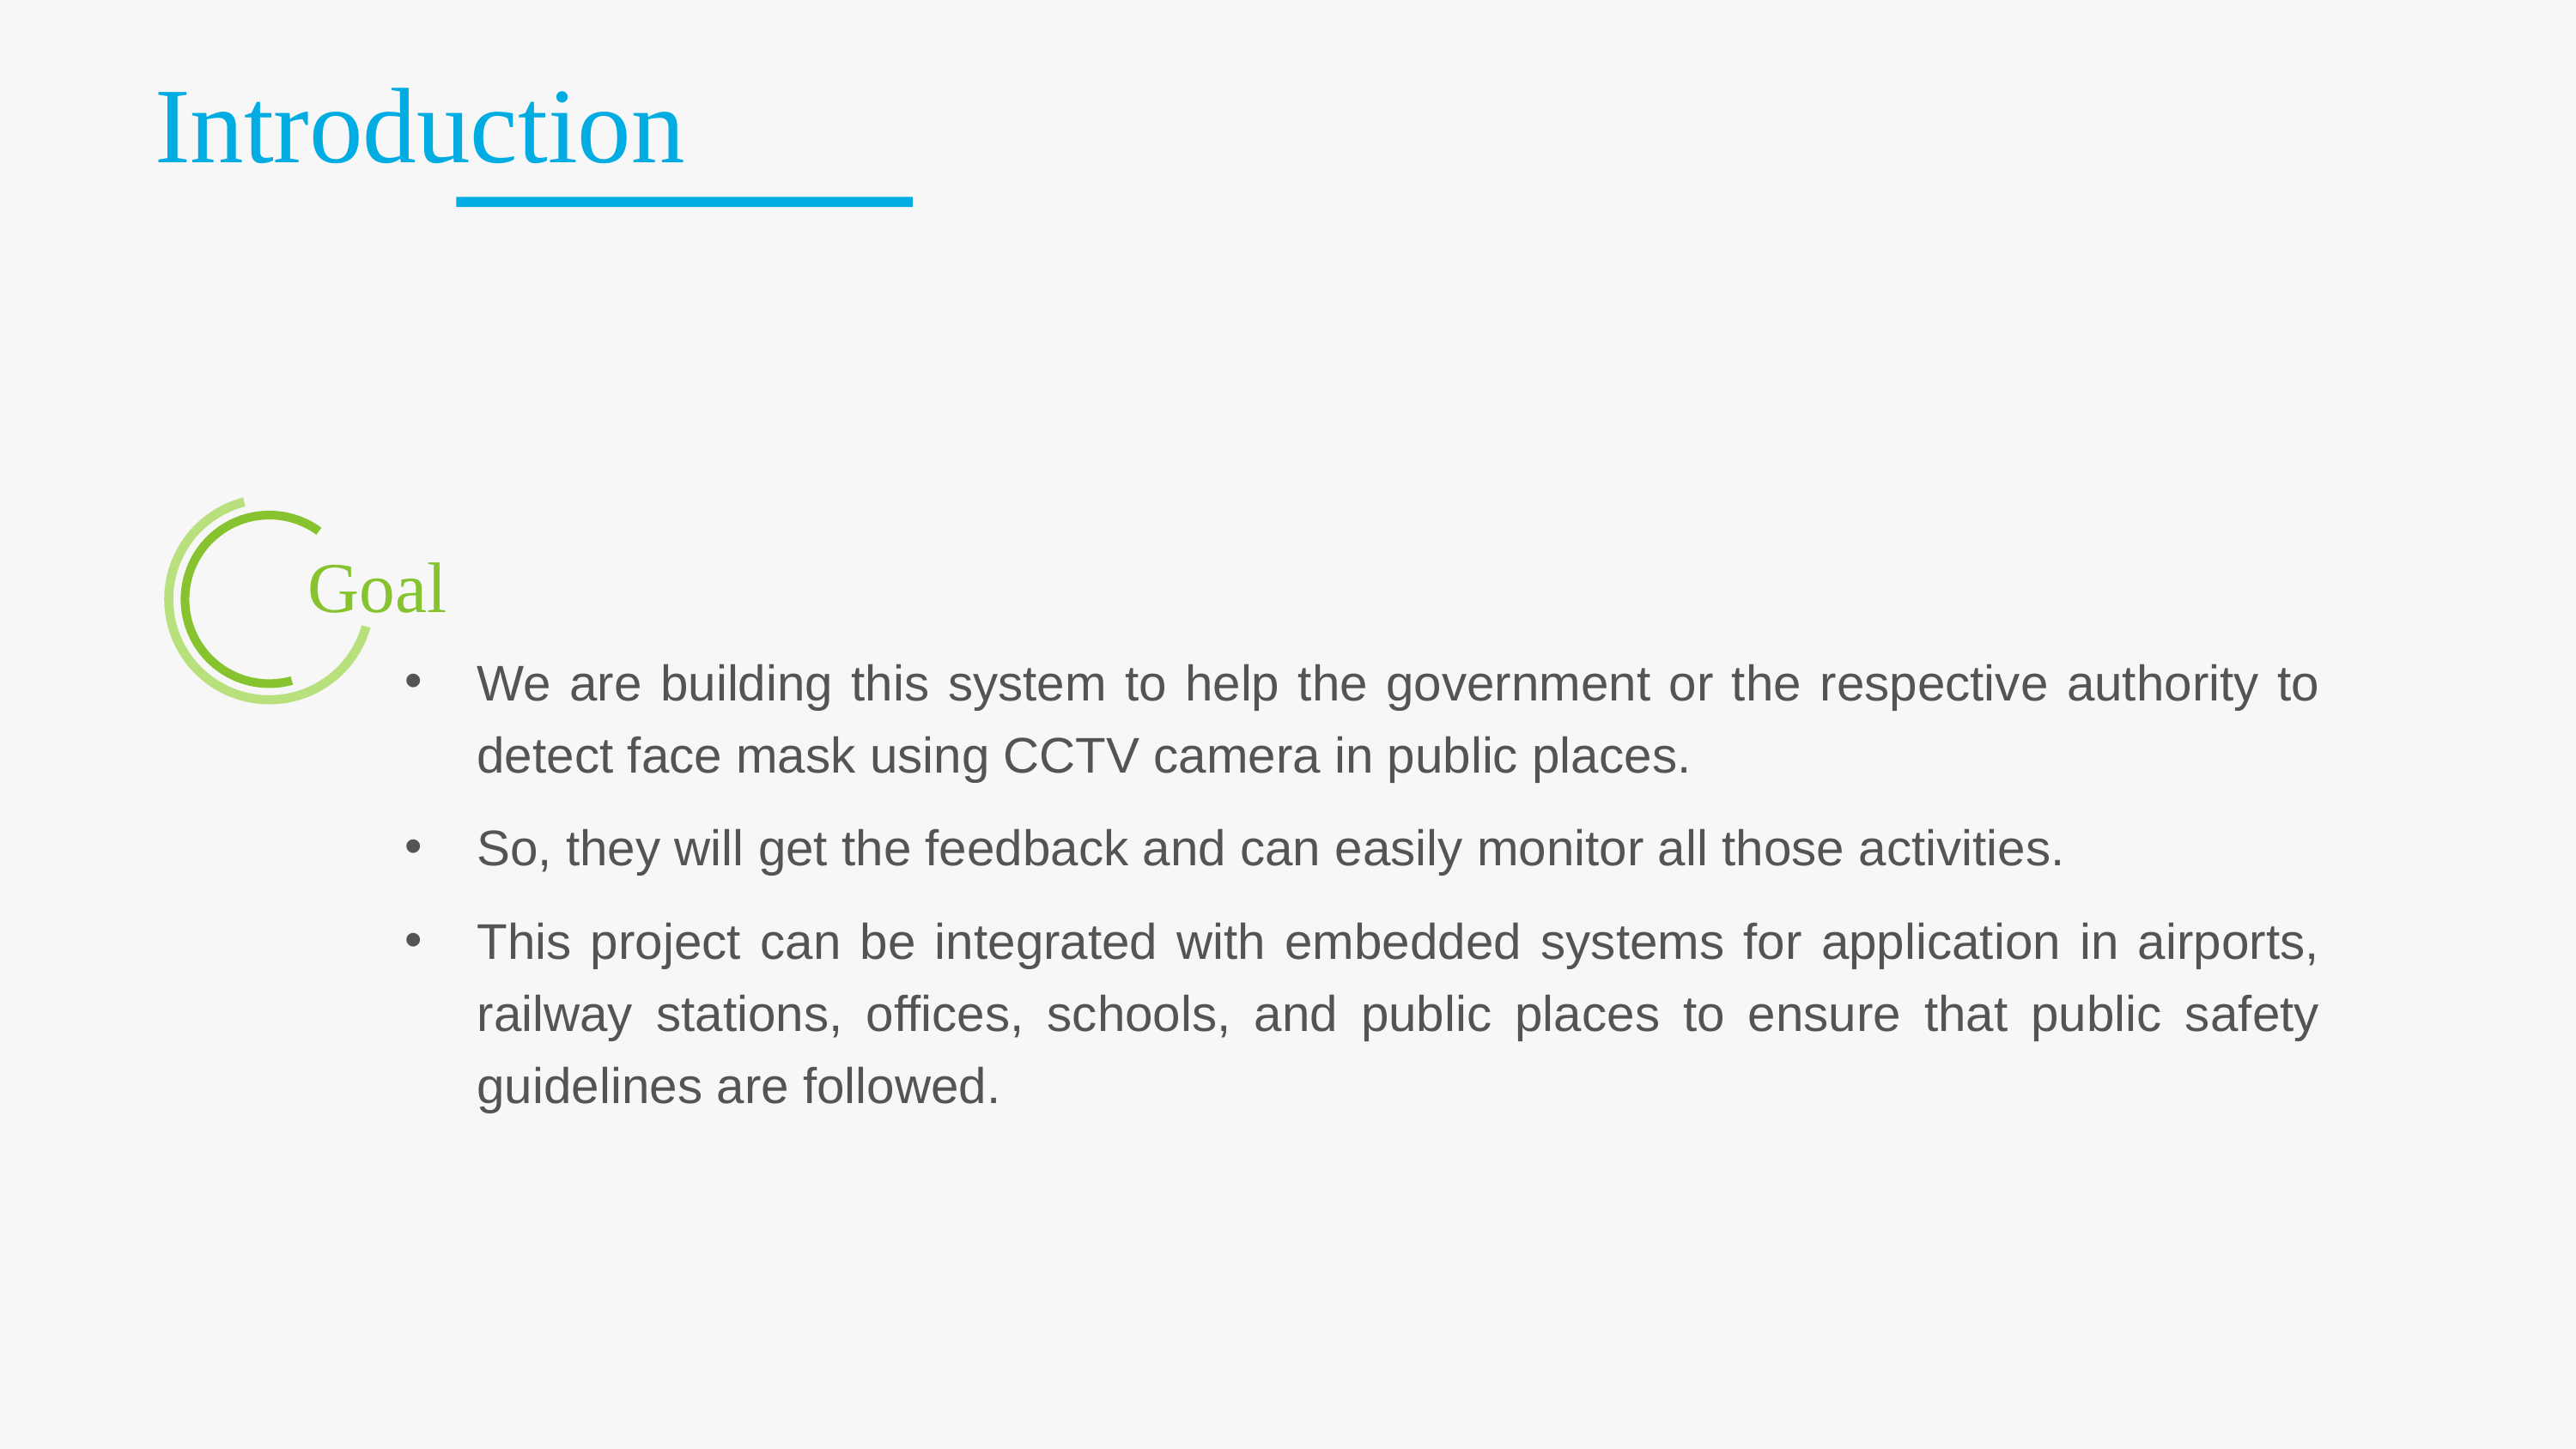

2
# Introduction

Goal
We are building this system to help the government or the respective authority to detect face mask using CCTV camera in public places.
So, they will get the feedback and can easily monitor all those activities.
This project can be integrated with embedded systems for application in airports, railway stations, offices, schools, and public places to ensure that public safety guidelines are followed.